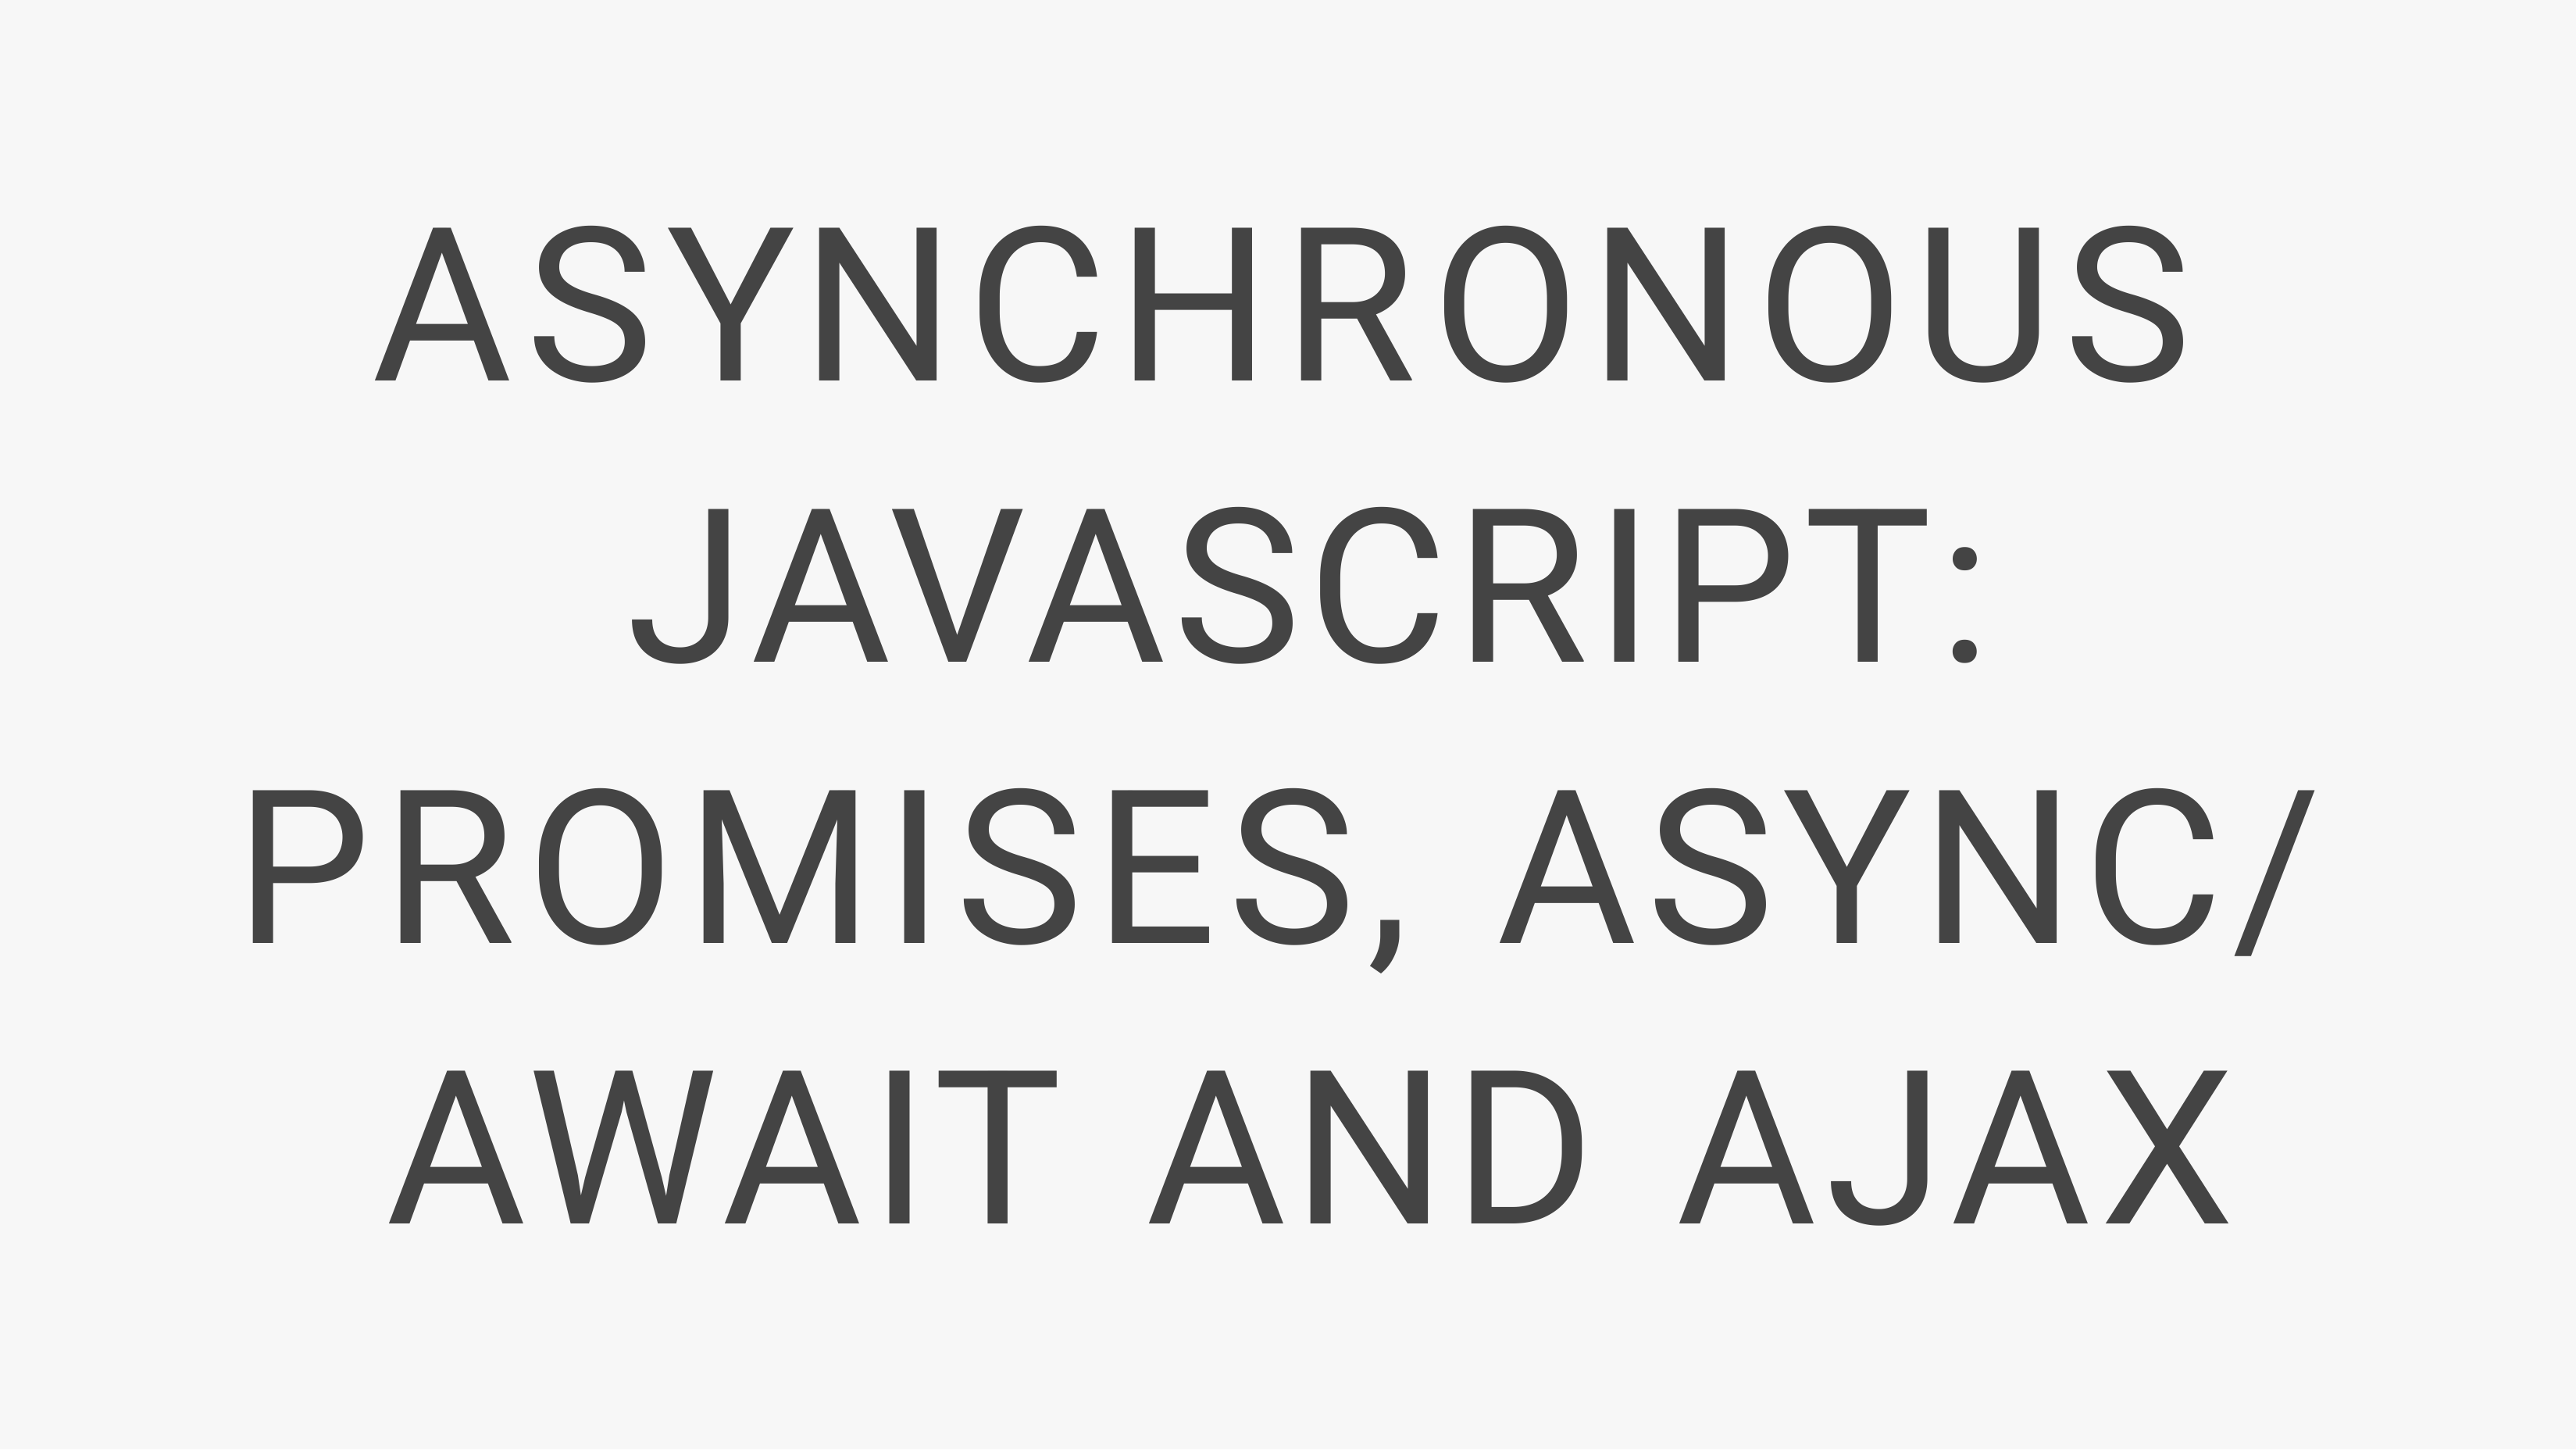

ASYNCHRONOUS  JAVASCRIPT:
PROMISES, ASYNC/  AWAIT AND AJAX